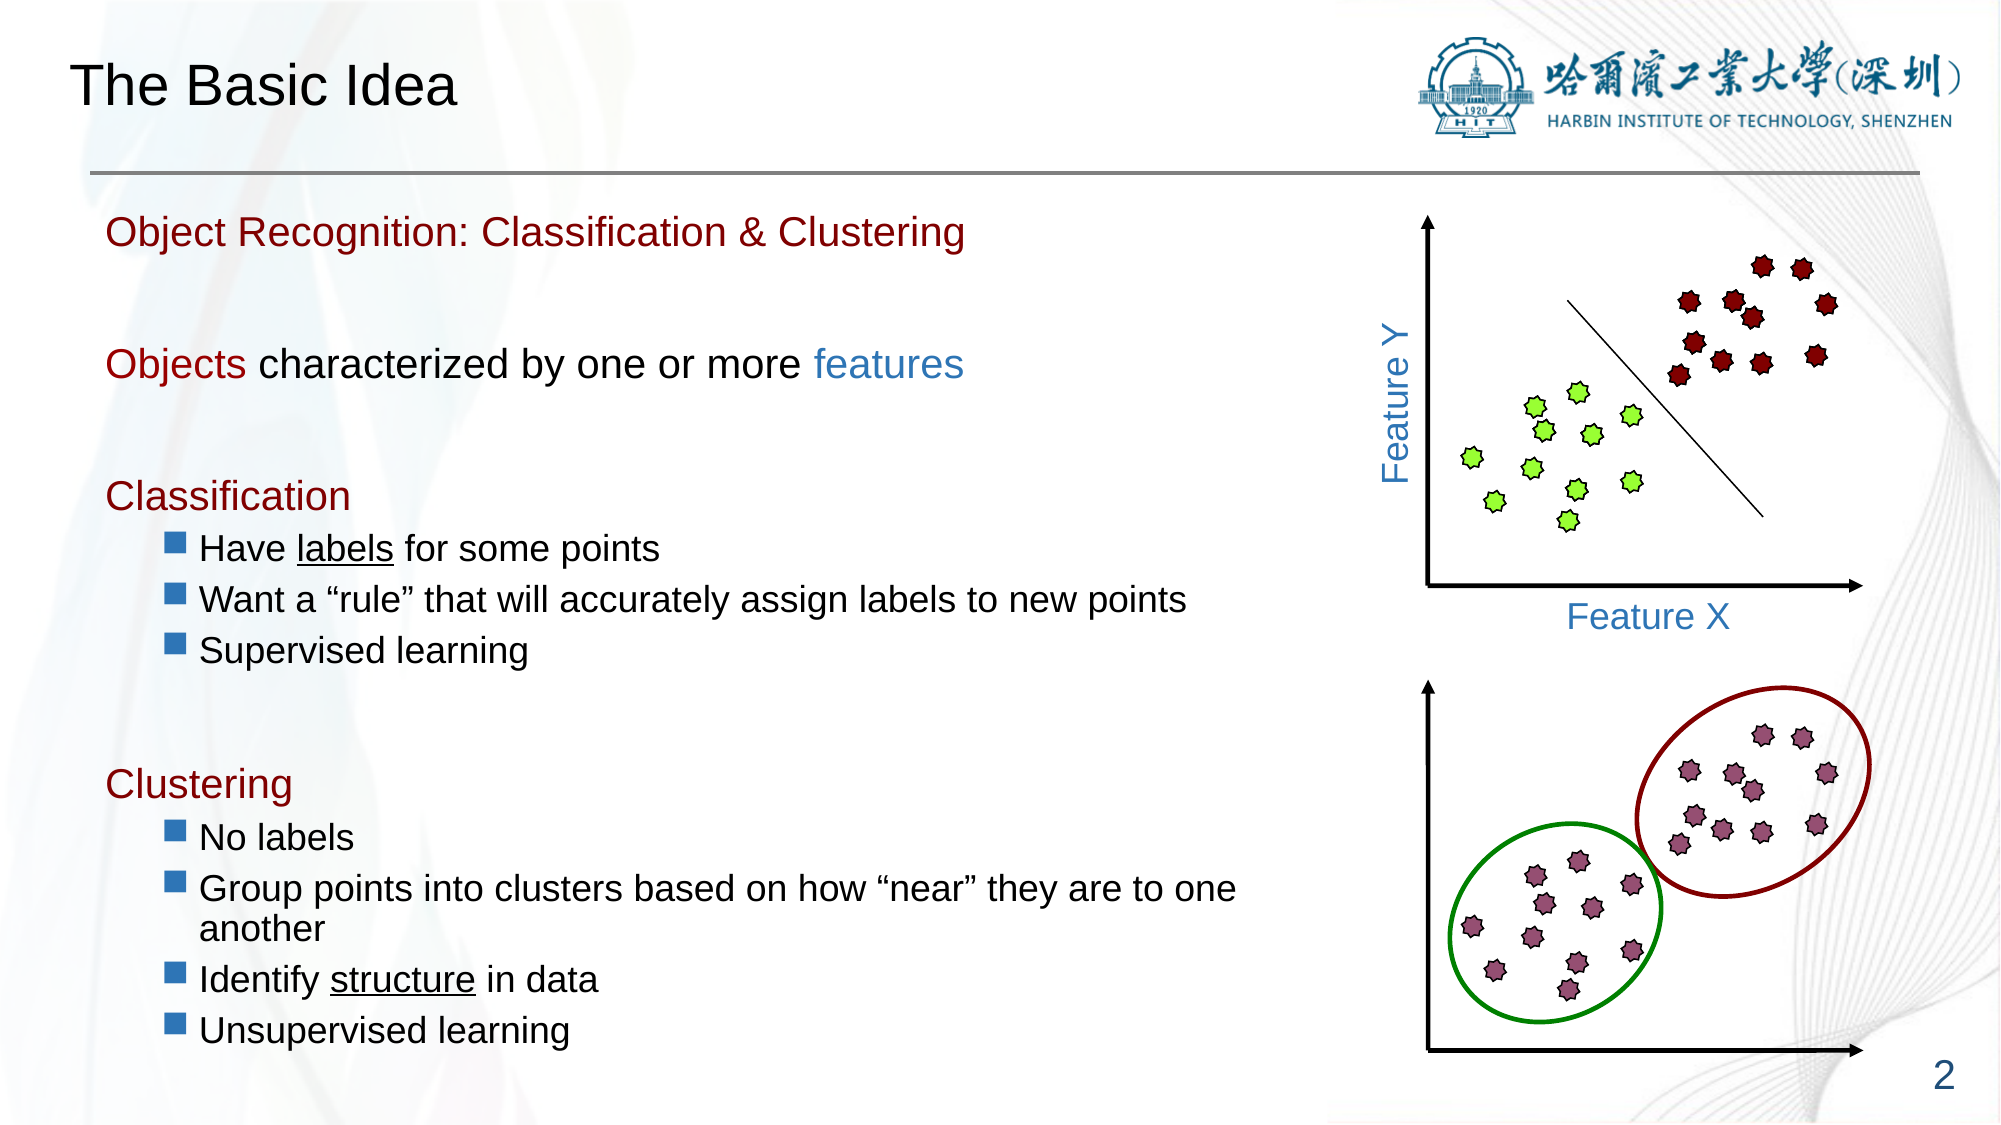

# The Basic Idea
Object Recognition: Classification & Clustering

Objects characterized by one or more features

Classification
Have labels for some points
Want a “rule” that will accurately assign labels to new points
Supervised learning

Clustering
No labels
Group points into clusters based on how “near” they are to one another
Identify structure in data
Unsupervised learning
Feature Y
Feature X

2